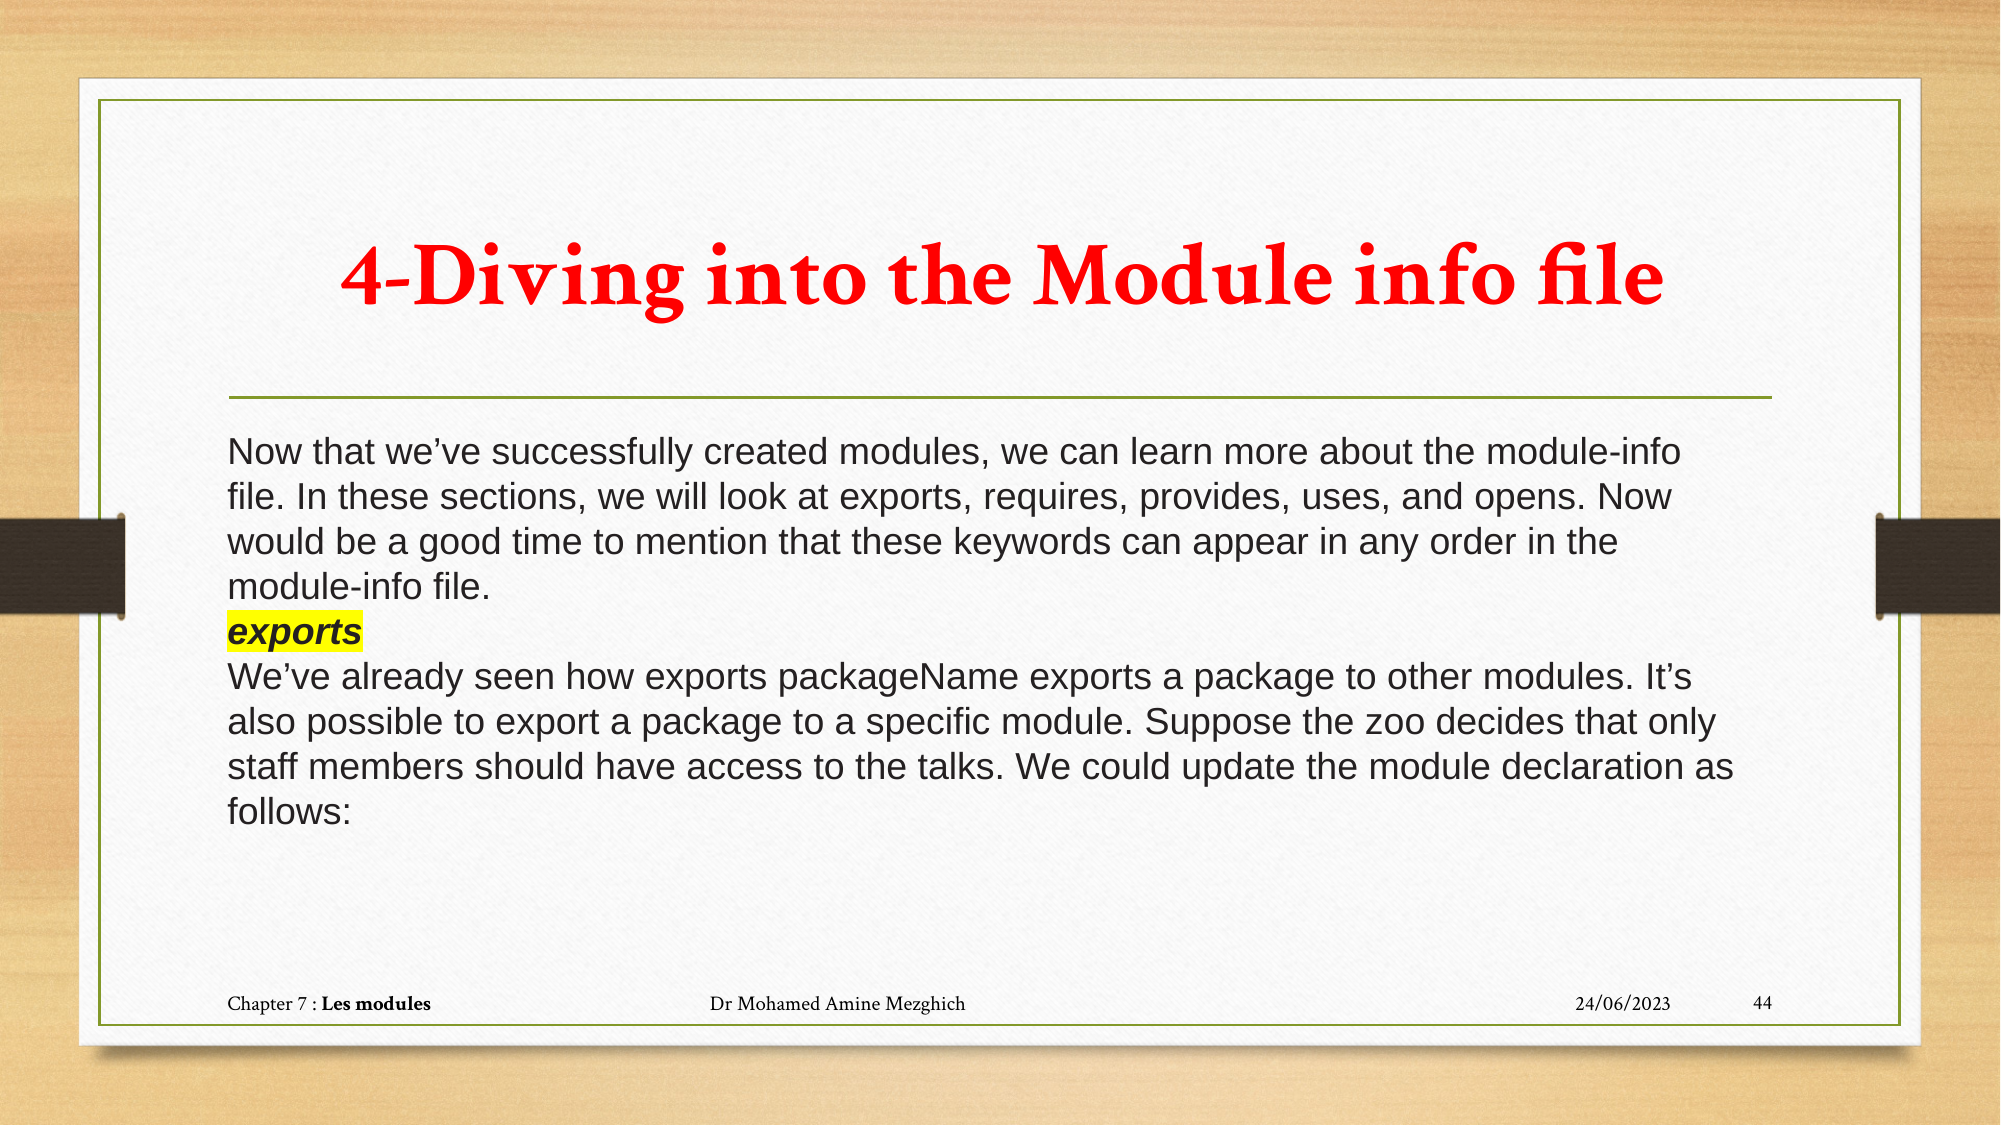

# 4-Diving into the Module info file
Now that we’ve successfully created modules, we can learn more about the module-info
file. In these sections, we will look at exports, requires, provides, uses, and opens. Now
would be a good time to mention that these keywords can appear in any order in the
module-info file.
exports
We’ve already seen how exports packageName exports a package to other modules. It’s
also possible to export a package to a specific module. Suppose the zoo decides that only staff members should have access to the talks. We could update the module declaration as follows:
Chapter 7 : Les modules                                                            Dr Mohamed Amine Mezghich
24/06/2023
44